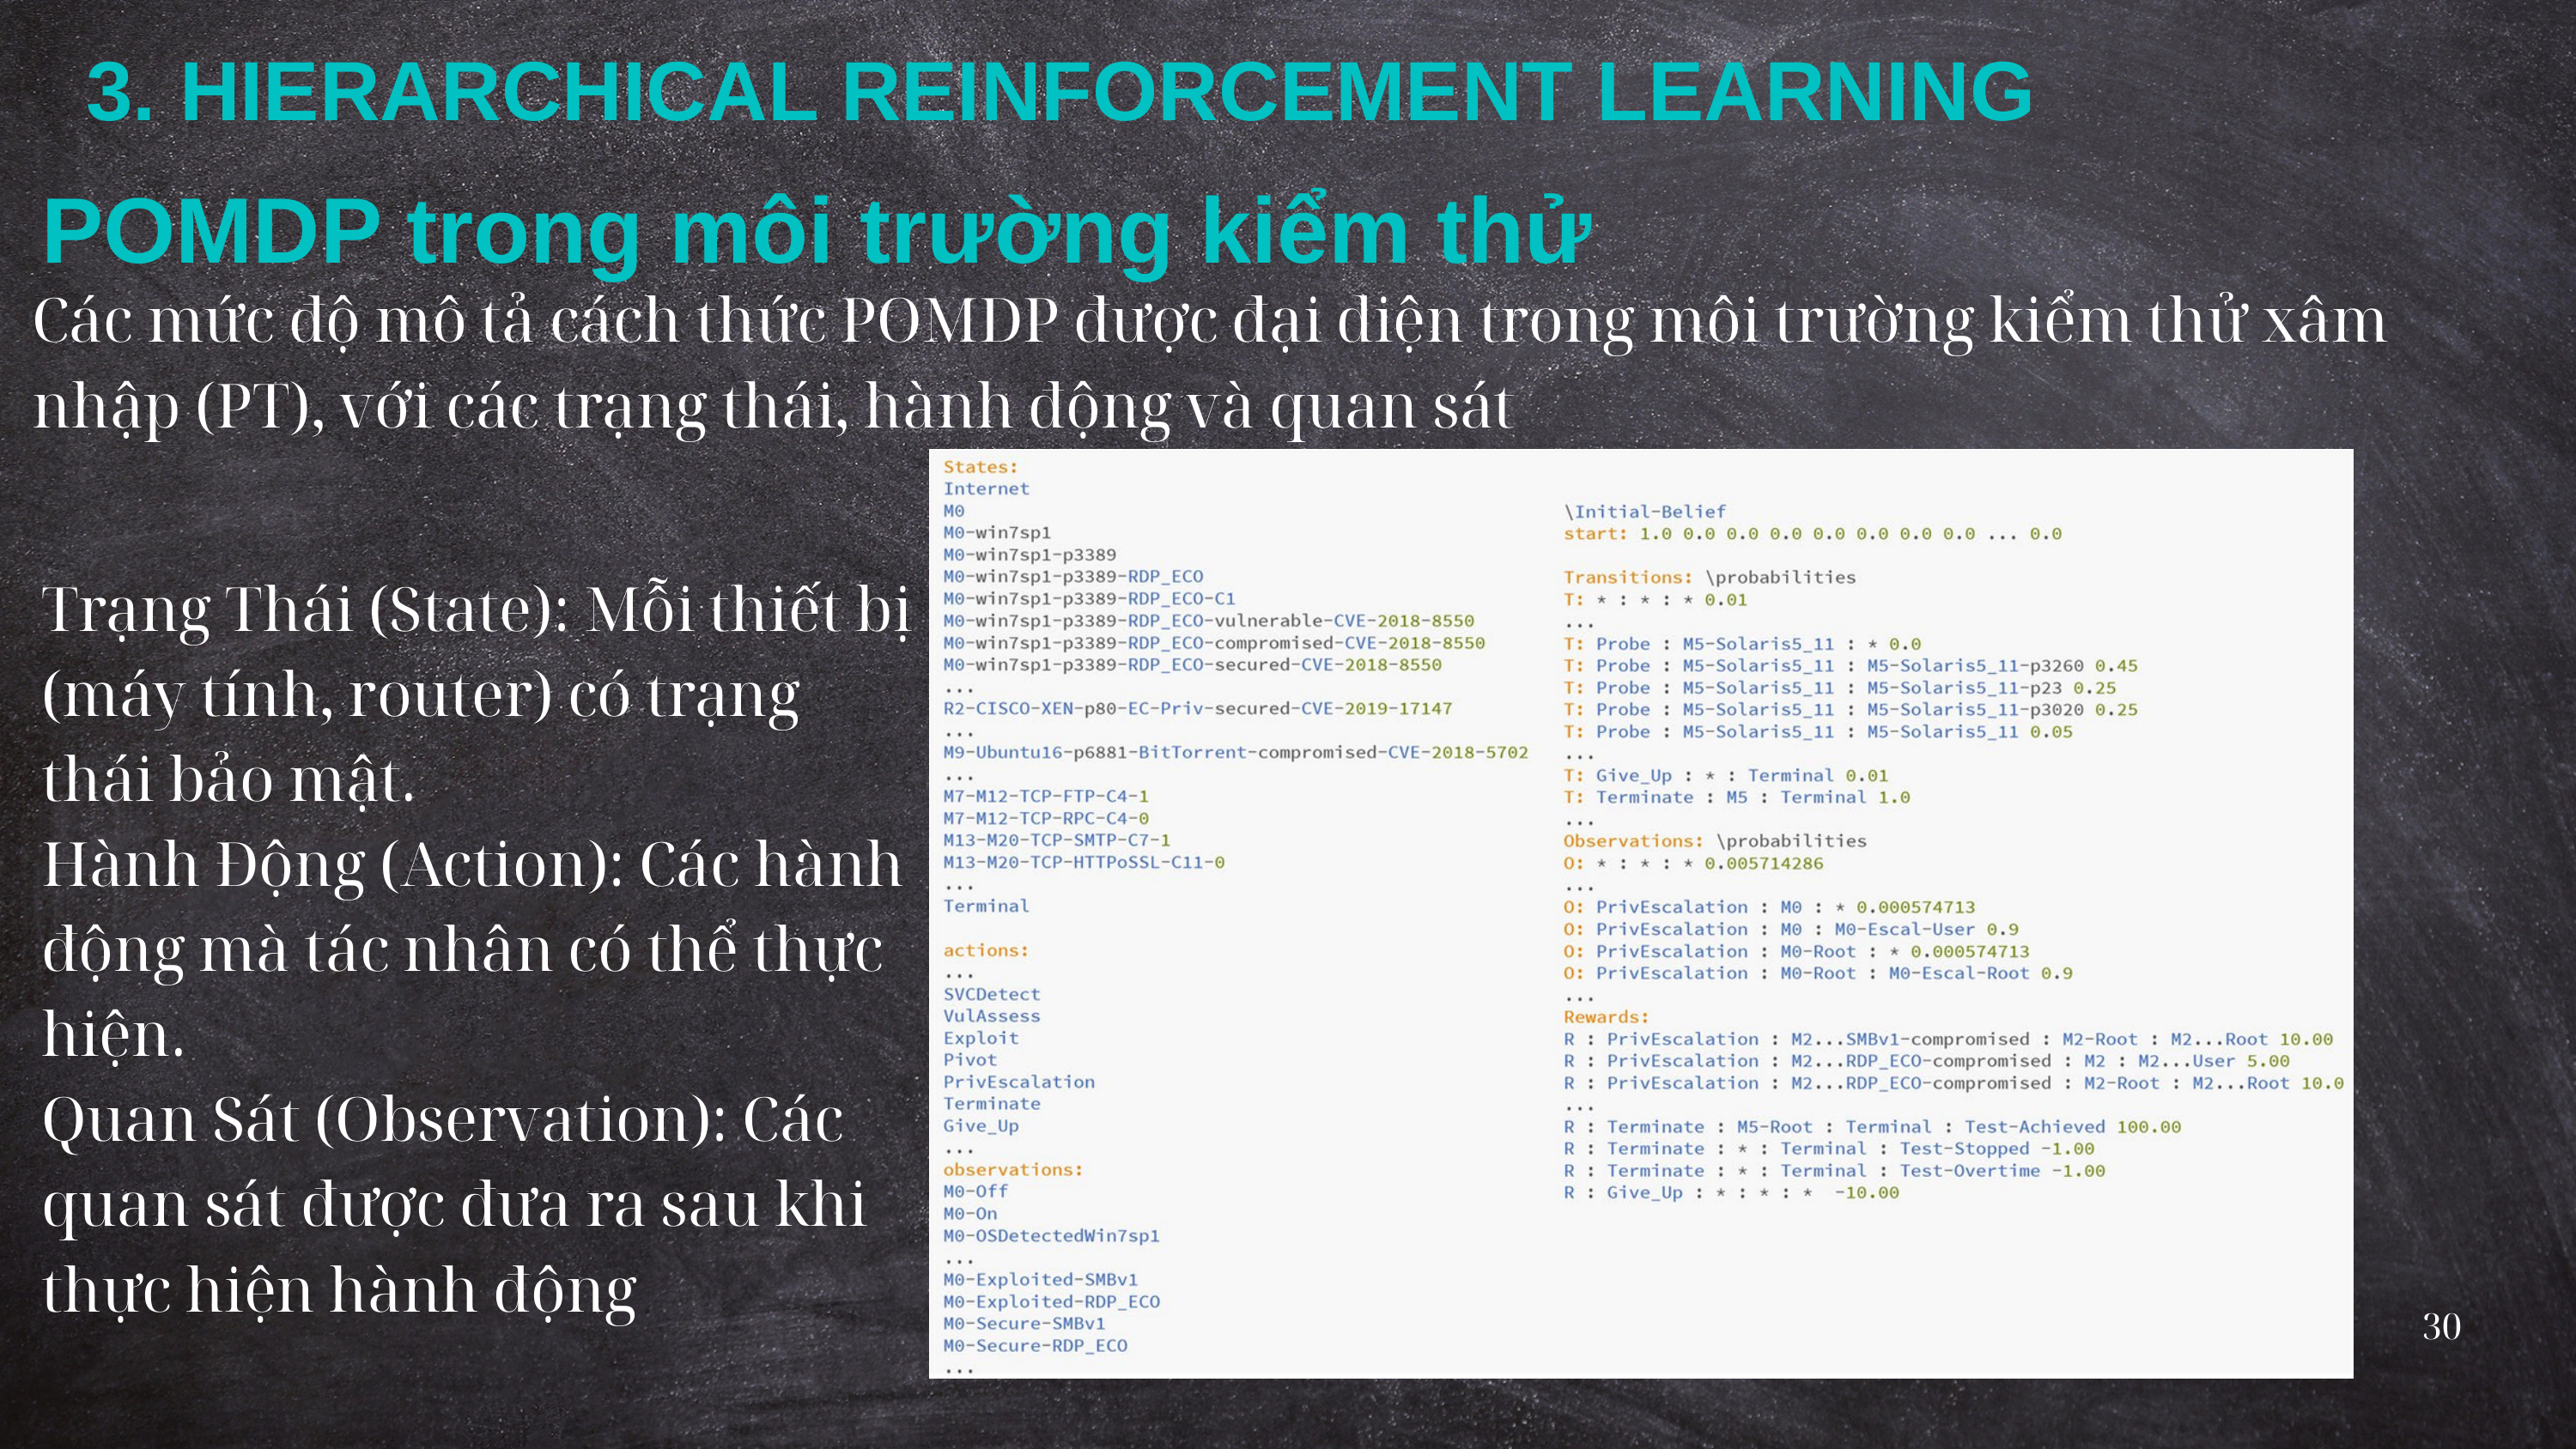

3. HIERARCHICAL REINFORCEMENT LEARNING
POMDP trong môi trường kiểm thử
Các mức độ mô tả cách thức POMDP được đại diện trong môi trường kiểm thử xâm nhập (PT), với các trạng thái, hành động và quan sát

Trạng Thái (State): Mỗi thiết bị (máy tính, router) có trạng thái bảo mật.
Hành Động (Action): Các hành động mà tác nhân có thể thực hiện.
Quan Sát (Observation): Các quan sát được đưa ra sau khi thực hiện hành động
30